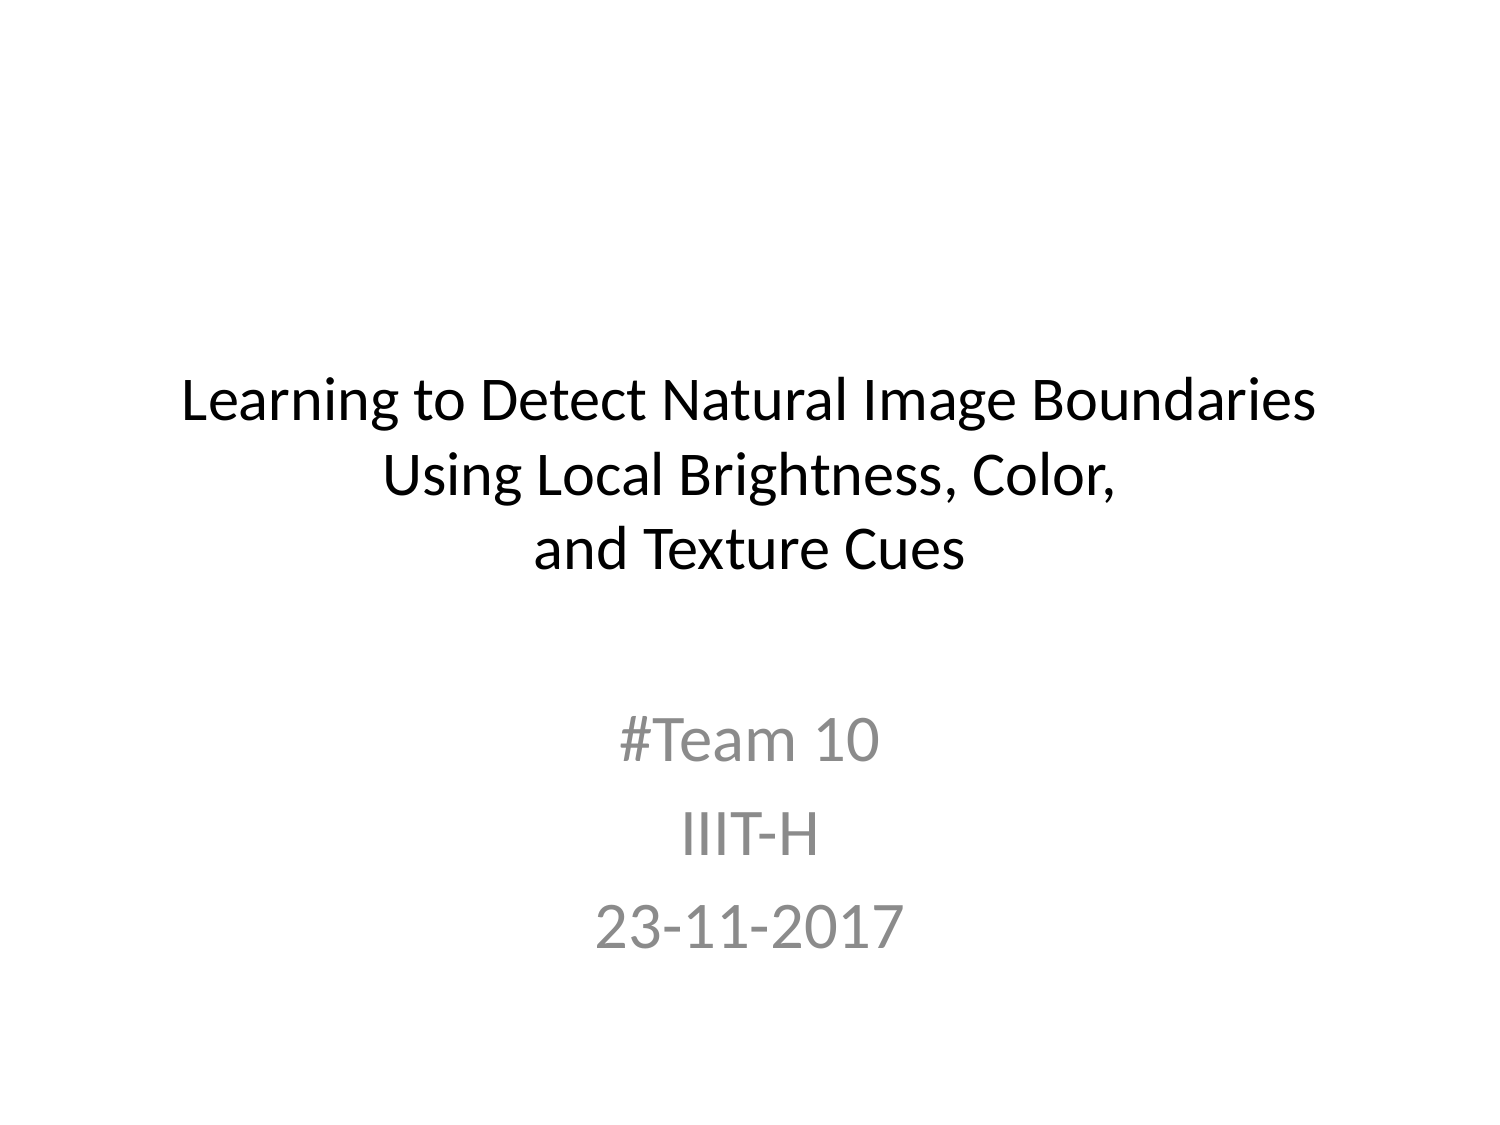

# Learning to Detect Natural Image Boundaries Using Local Brightness, Color, and Texture Cues
#Team 10
IIIT-H
23-11-2017